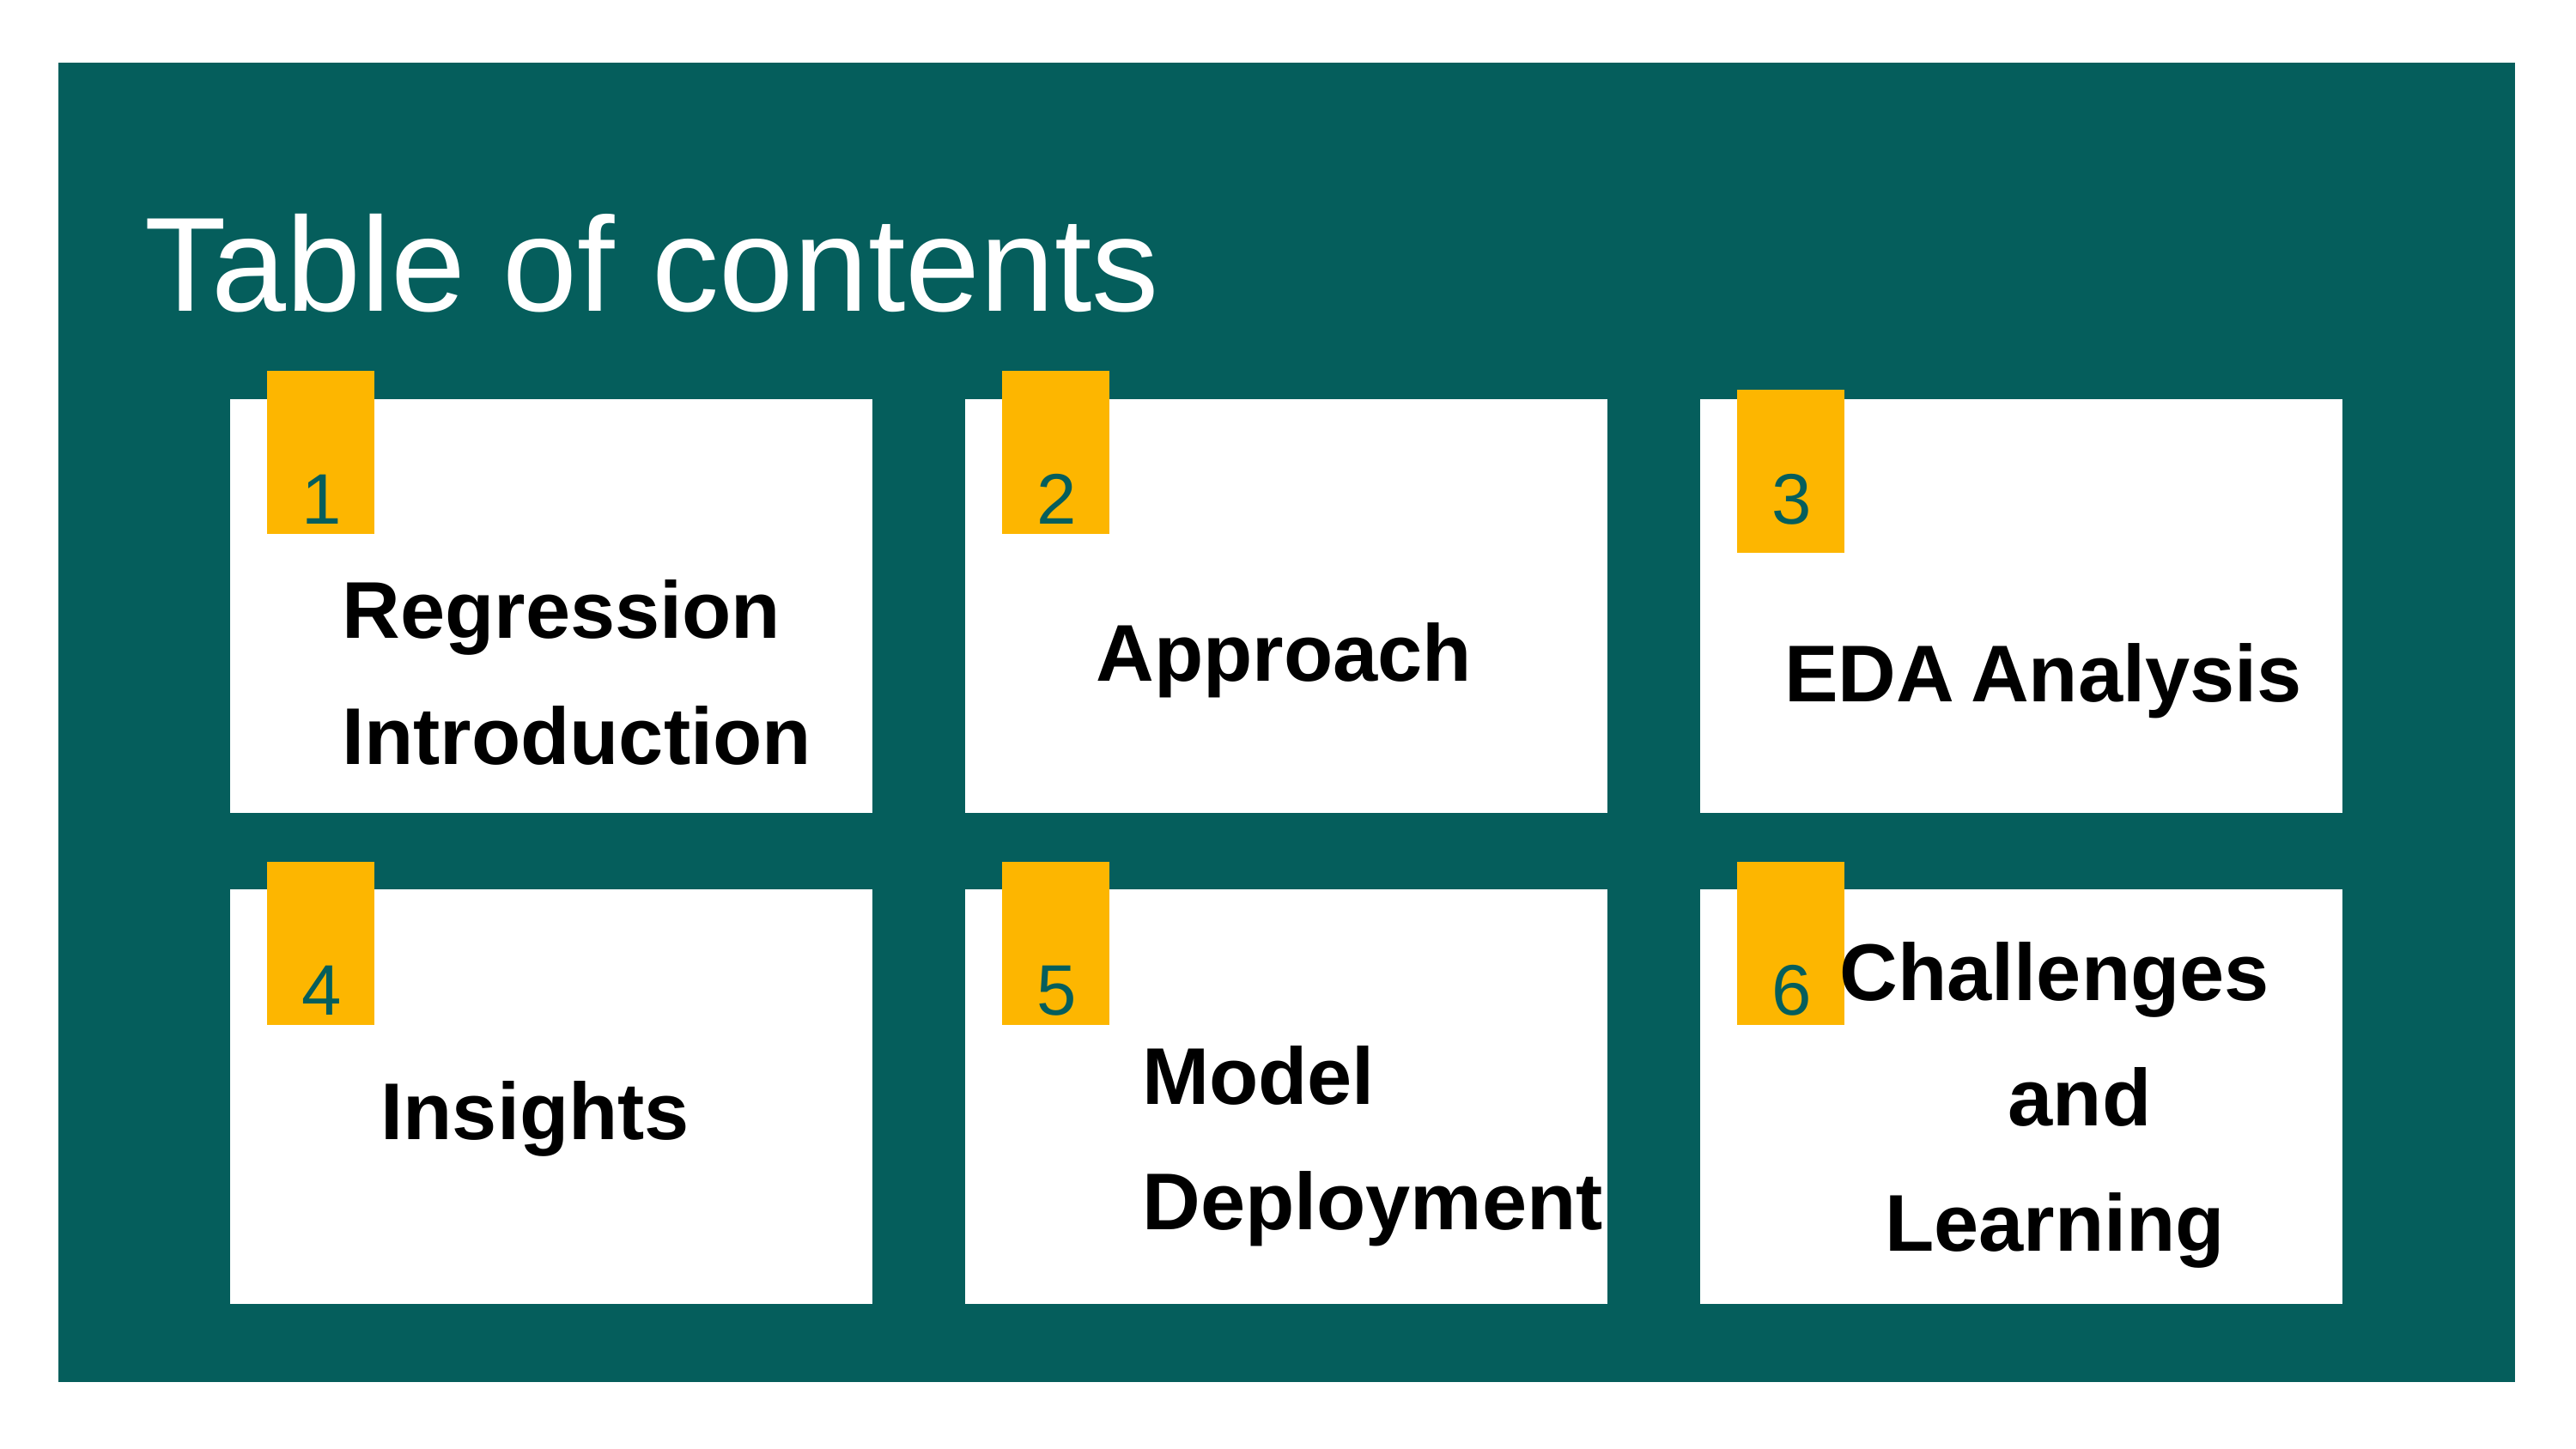

Table of contents

1
2
3
Regression Introduction
Approach
EDA Analysis

Challenges
         and
Learning
4
5
6
Model
Deployment
Insights